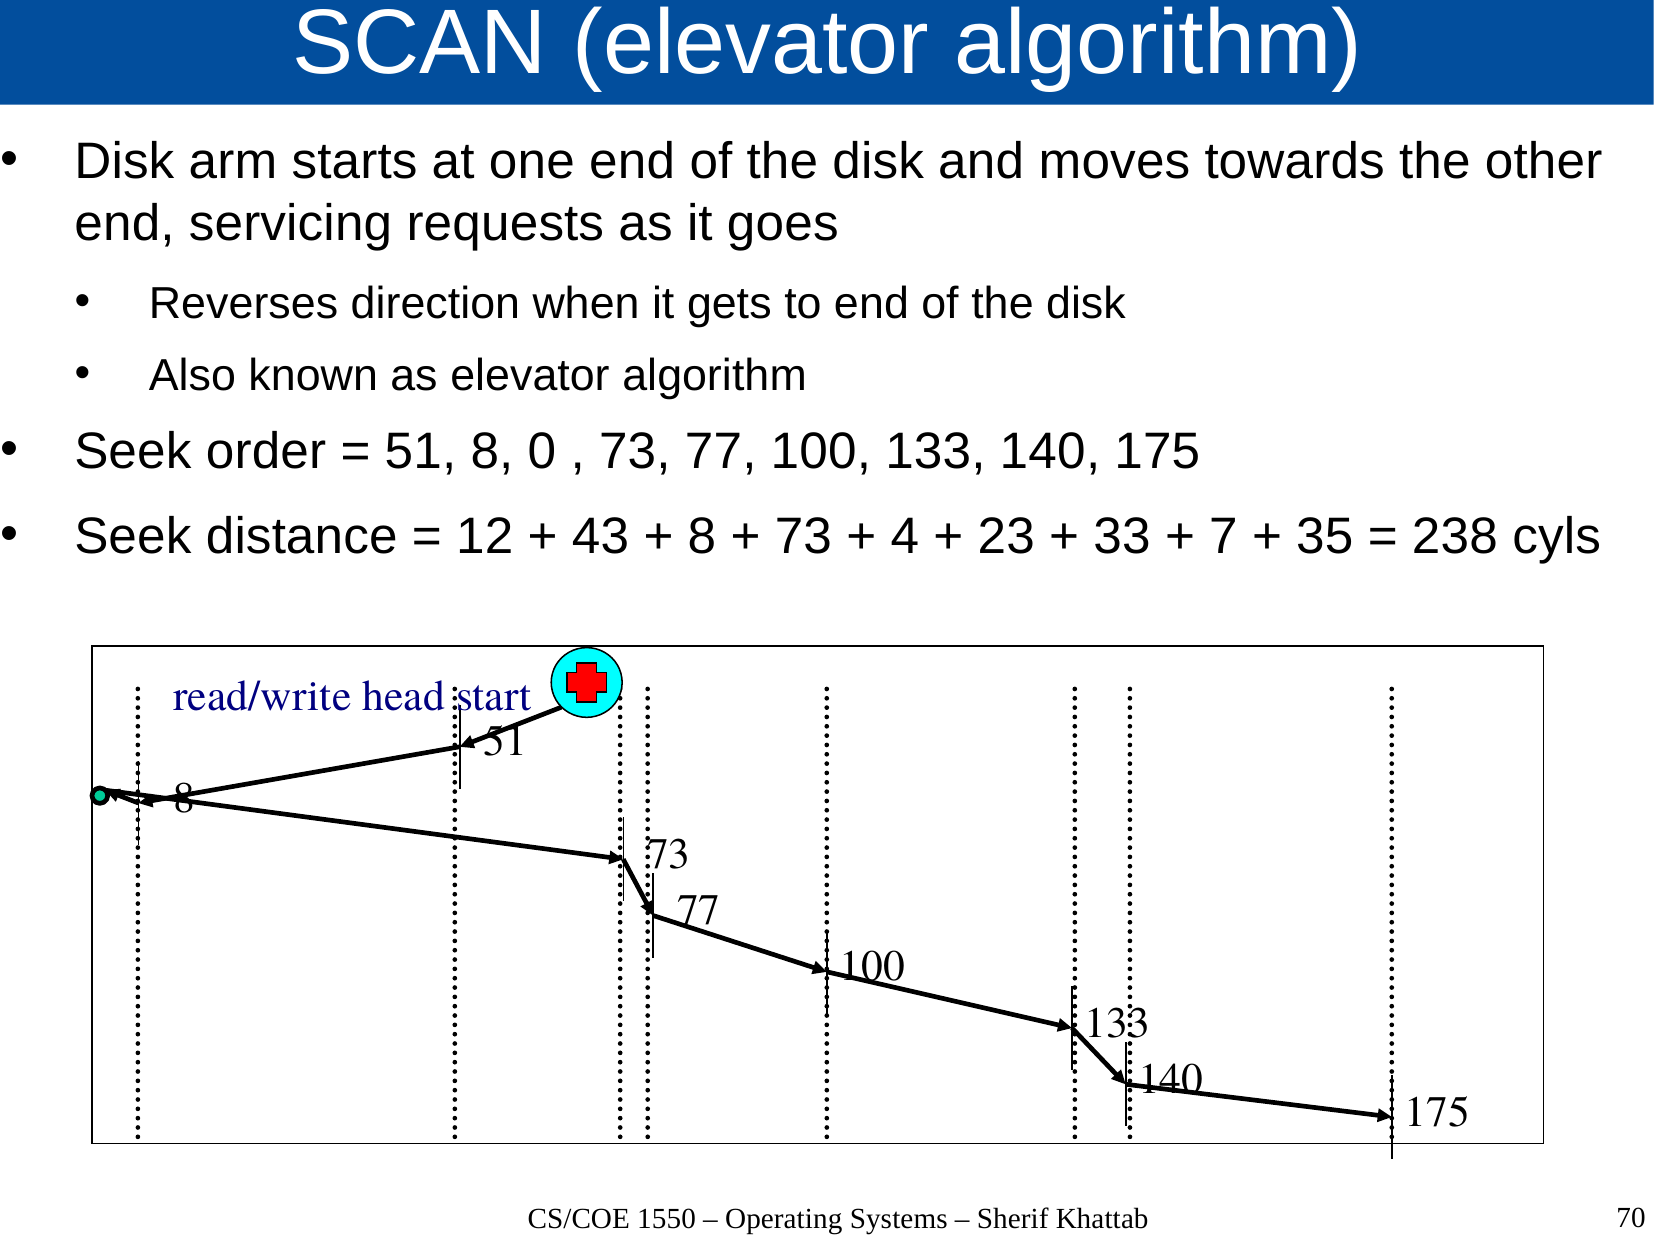

# SCAN (elevator algorithm)
Disk arm starts at one end of the disk and moves towards the other end, servicing requests as it goes
Reverses direction when it gets to end of the disk
Also known as elevator algorithm
Seek order = 51, 8, 0 , 73, 77, 100, 133, 140, 175
Seek distance = 12 + 43 + 8 + 73 + 4 + 23 + 33 + 7 + 35 = 238 cyls

read/write head start

51

8

73

77

100

133

140

175

70
CS/COE 1550 – Operating Systems – Sherif Khattab